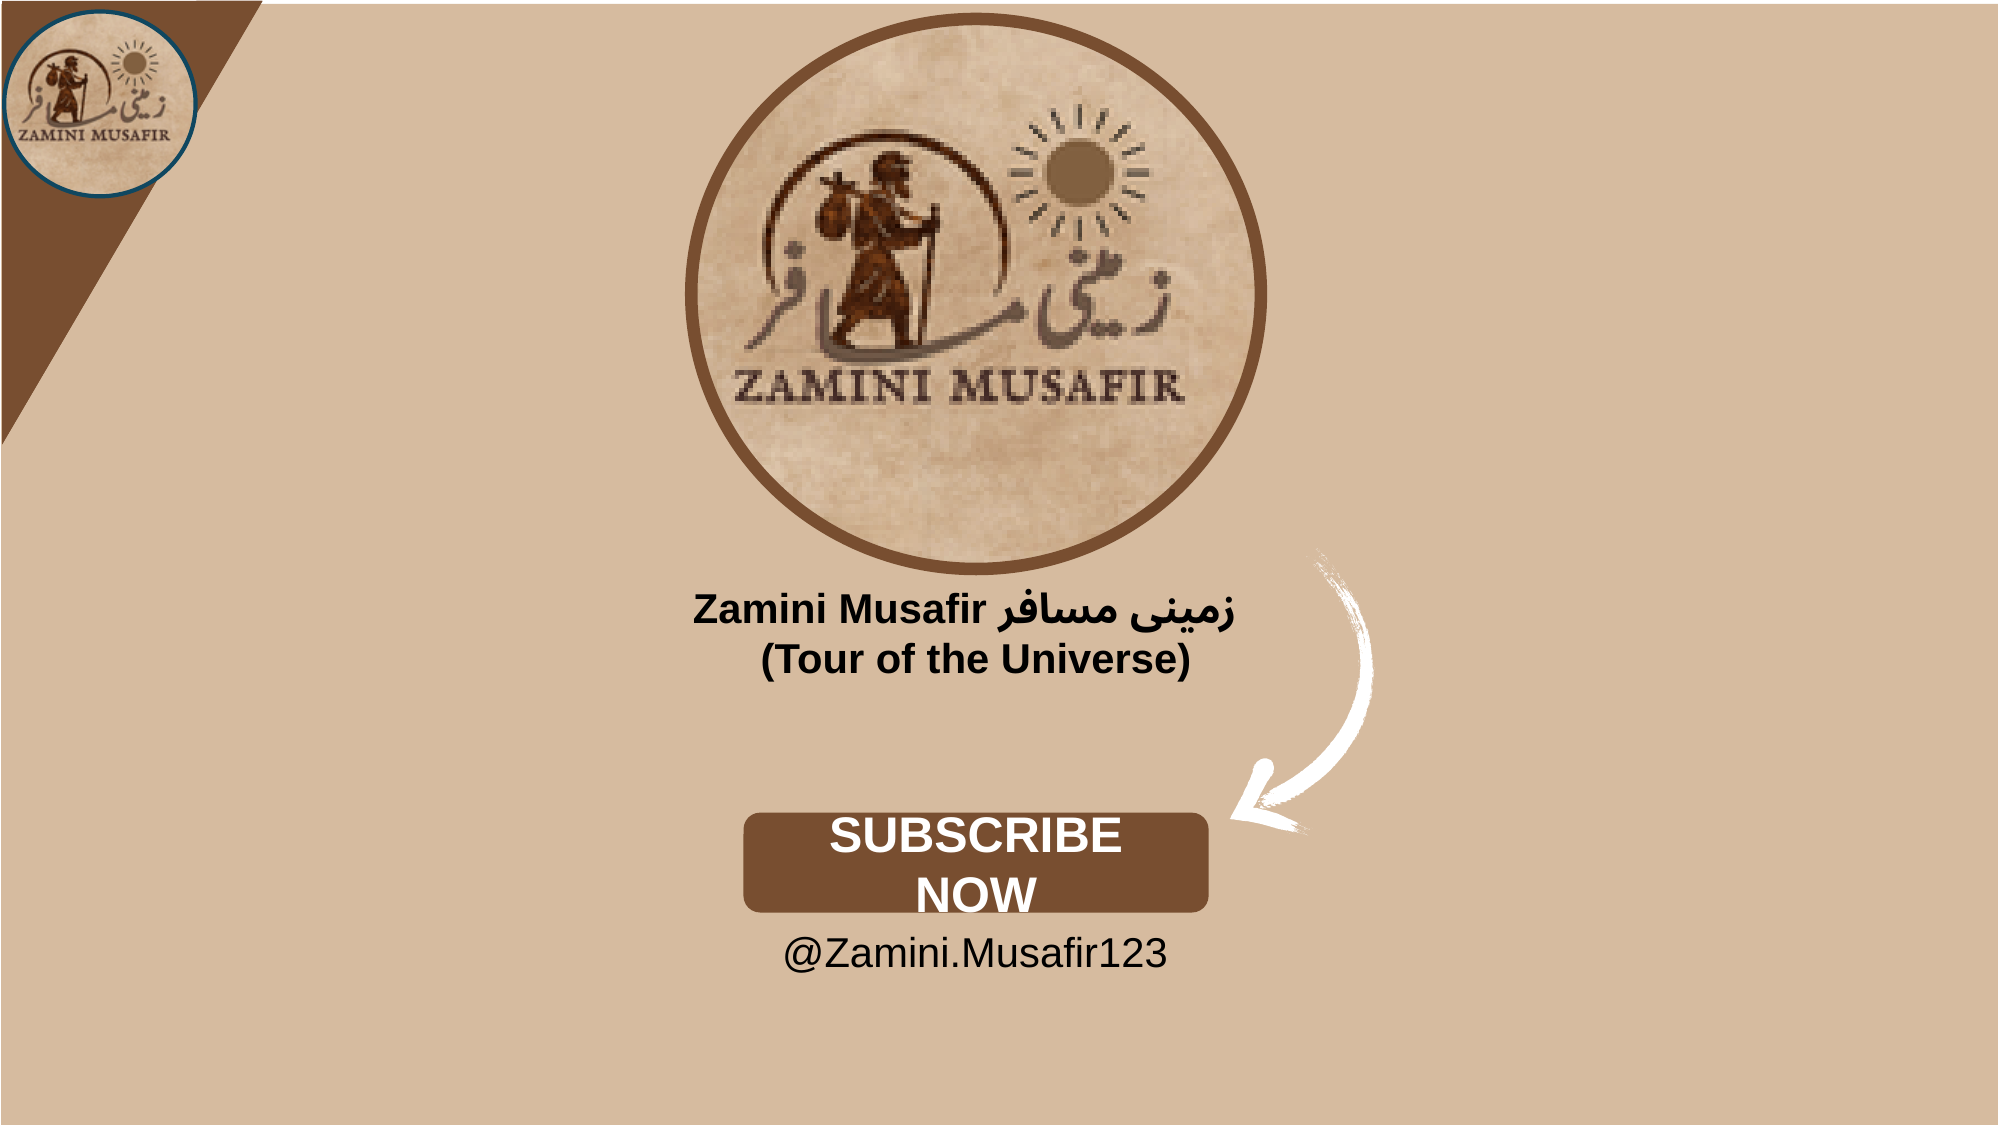

Zamini Musafir زمینی مسافر
(Tour of the Universe)

SUBSCRIBE NOW
@Zamini.Musafir123